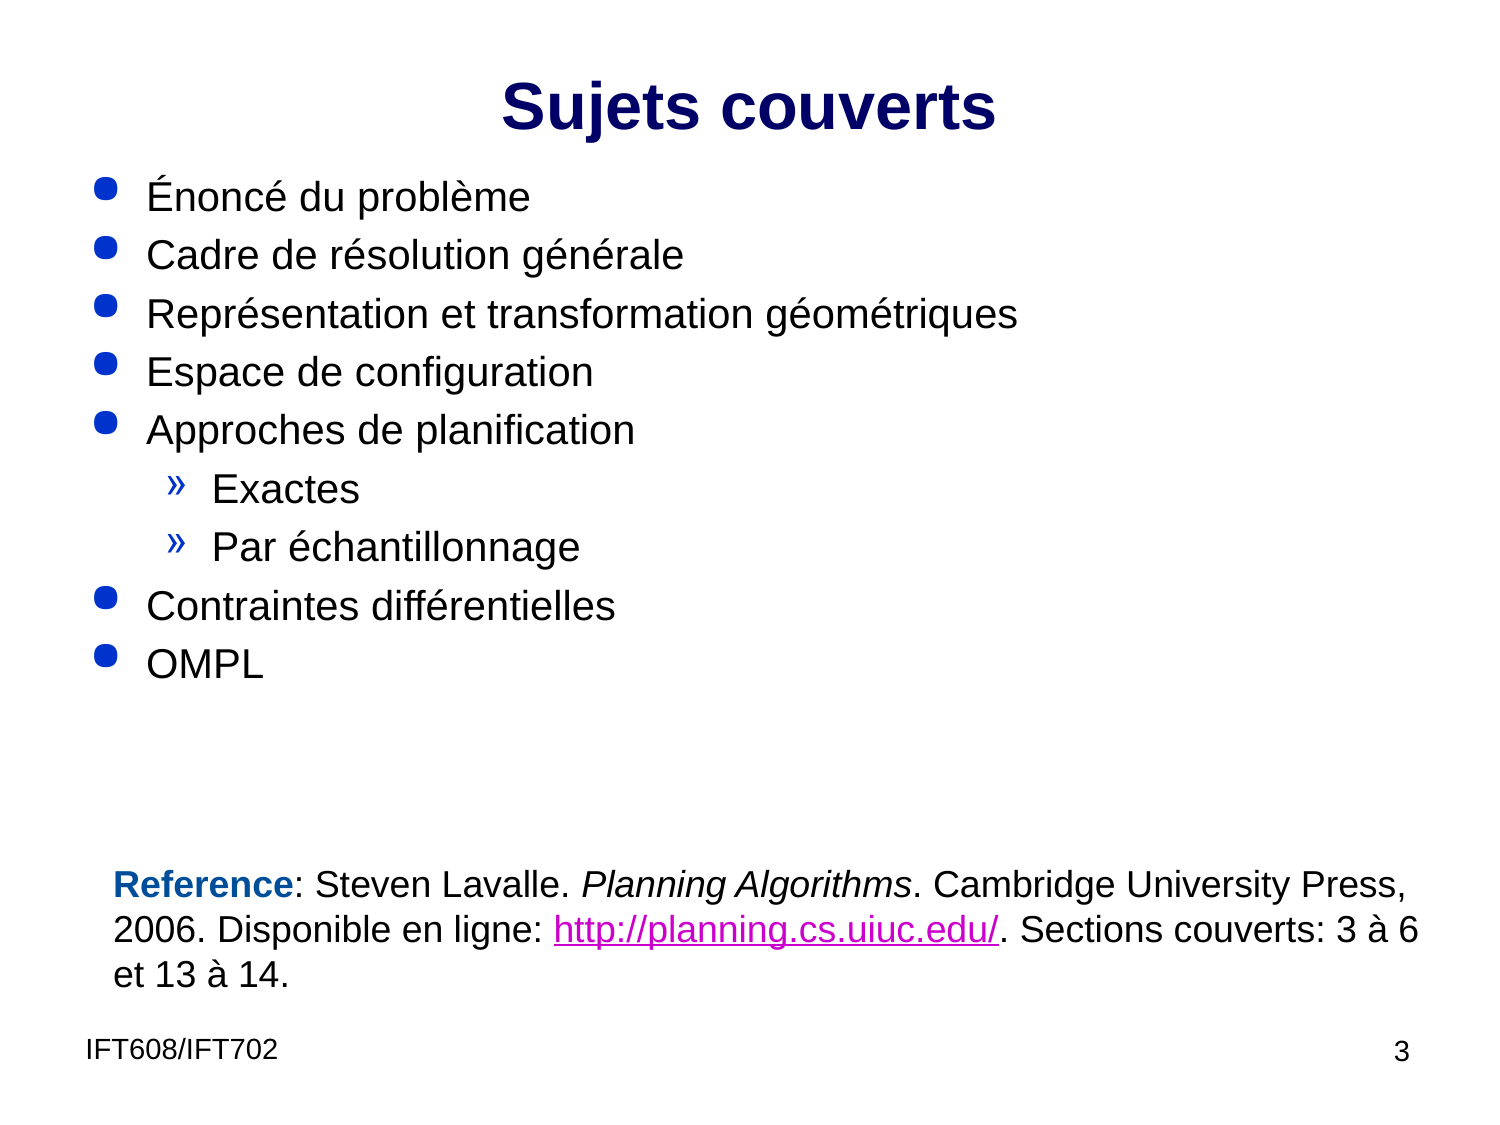

# Sujets couverts
Énoncé du problème
Cadre de résolution générale
Représentation et transformation géométriques
Espace de configuration
Approches de planification
Exactes
Par échantillonnage
Contraintes différentielles
OMPL

Reference: Steven Lavalle. Planning Algorithms. Cambridge University Press, 2006. Disponible en ligne: http://planning.cs.uiuc.edu/. Sections couverts: 3 à 6 et 13 à 14.
IFT608/IFT702
3